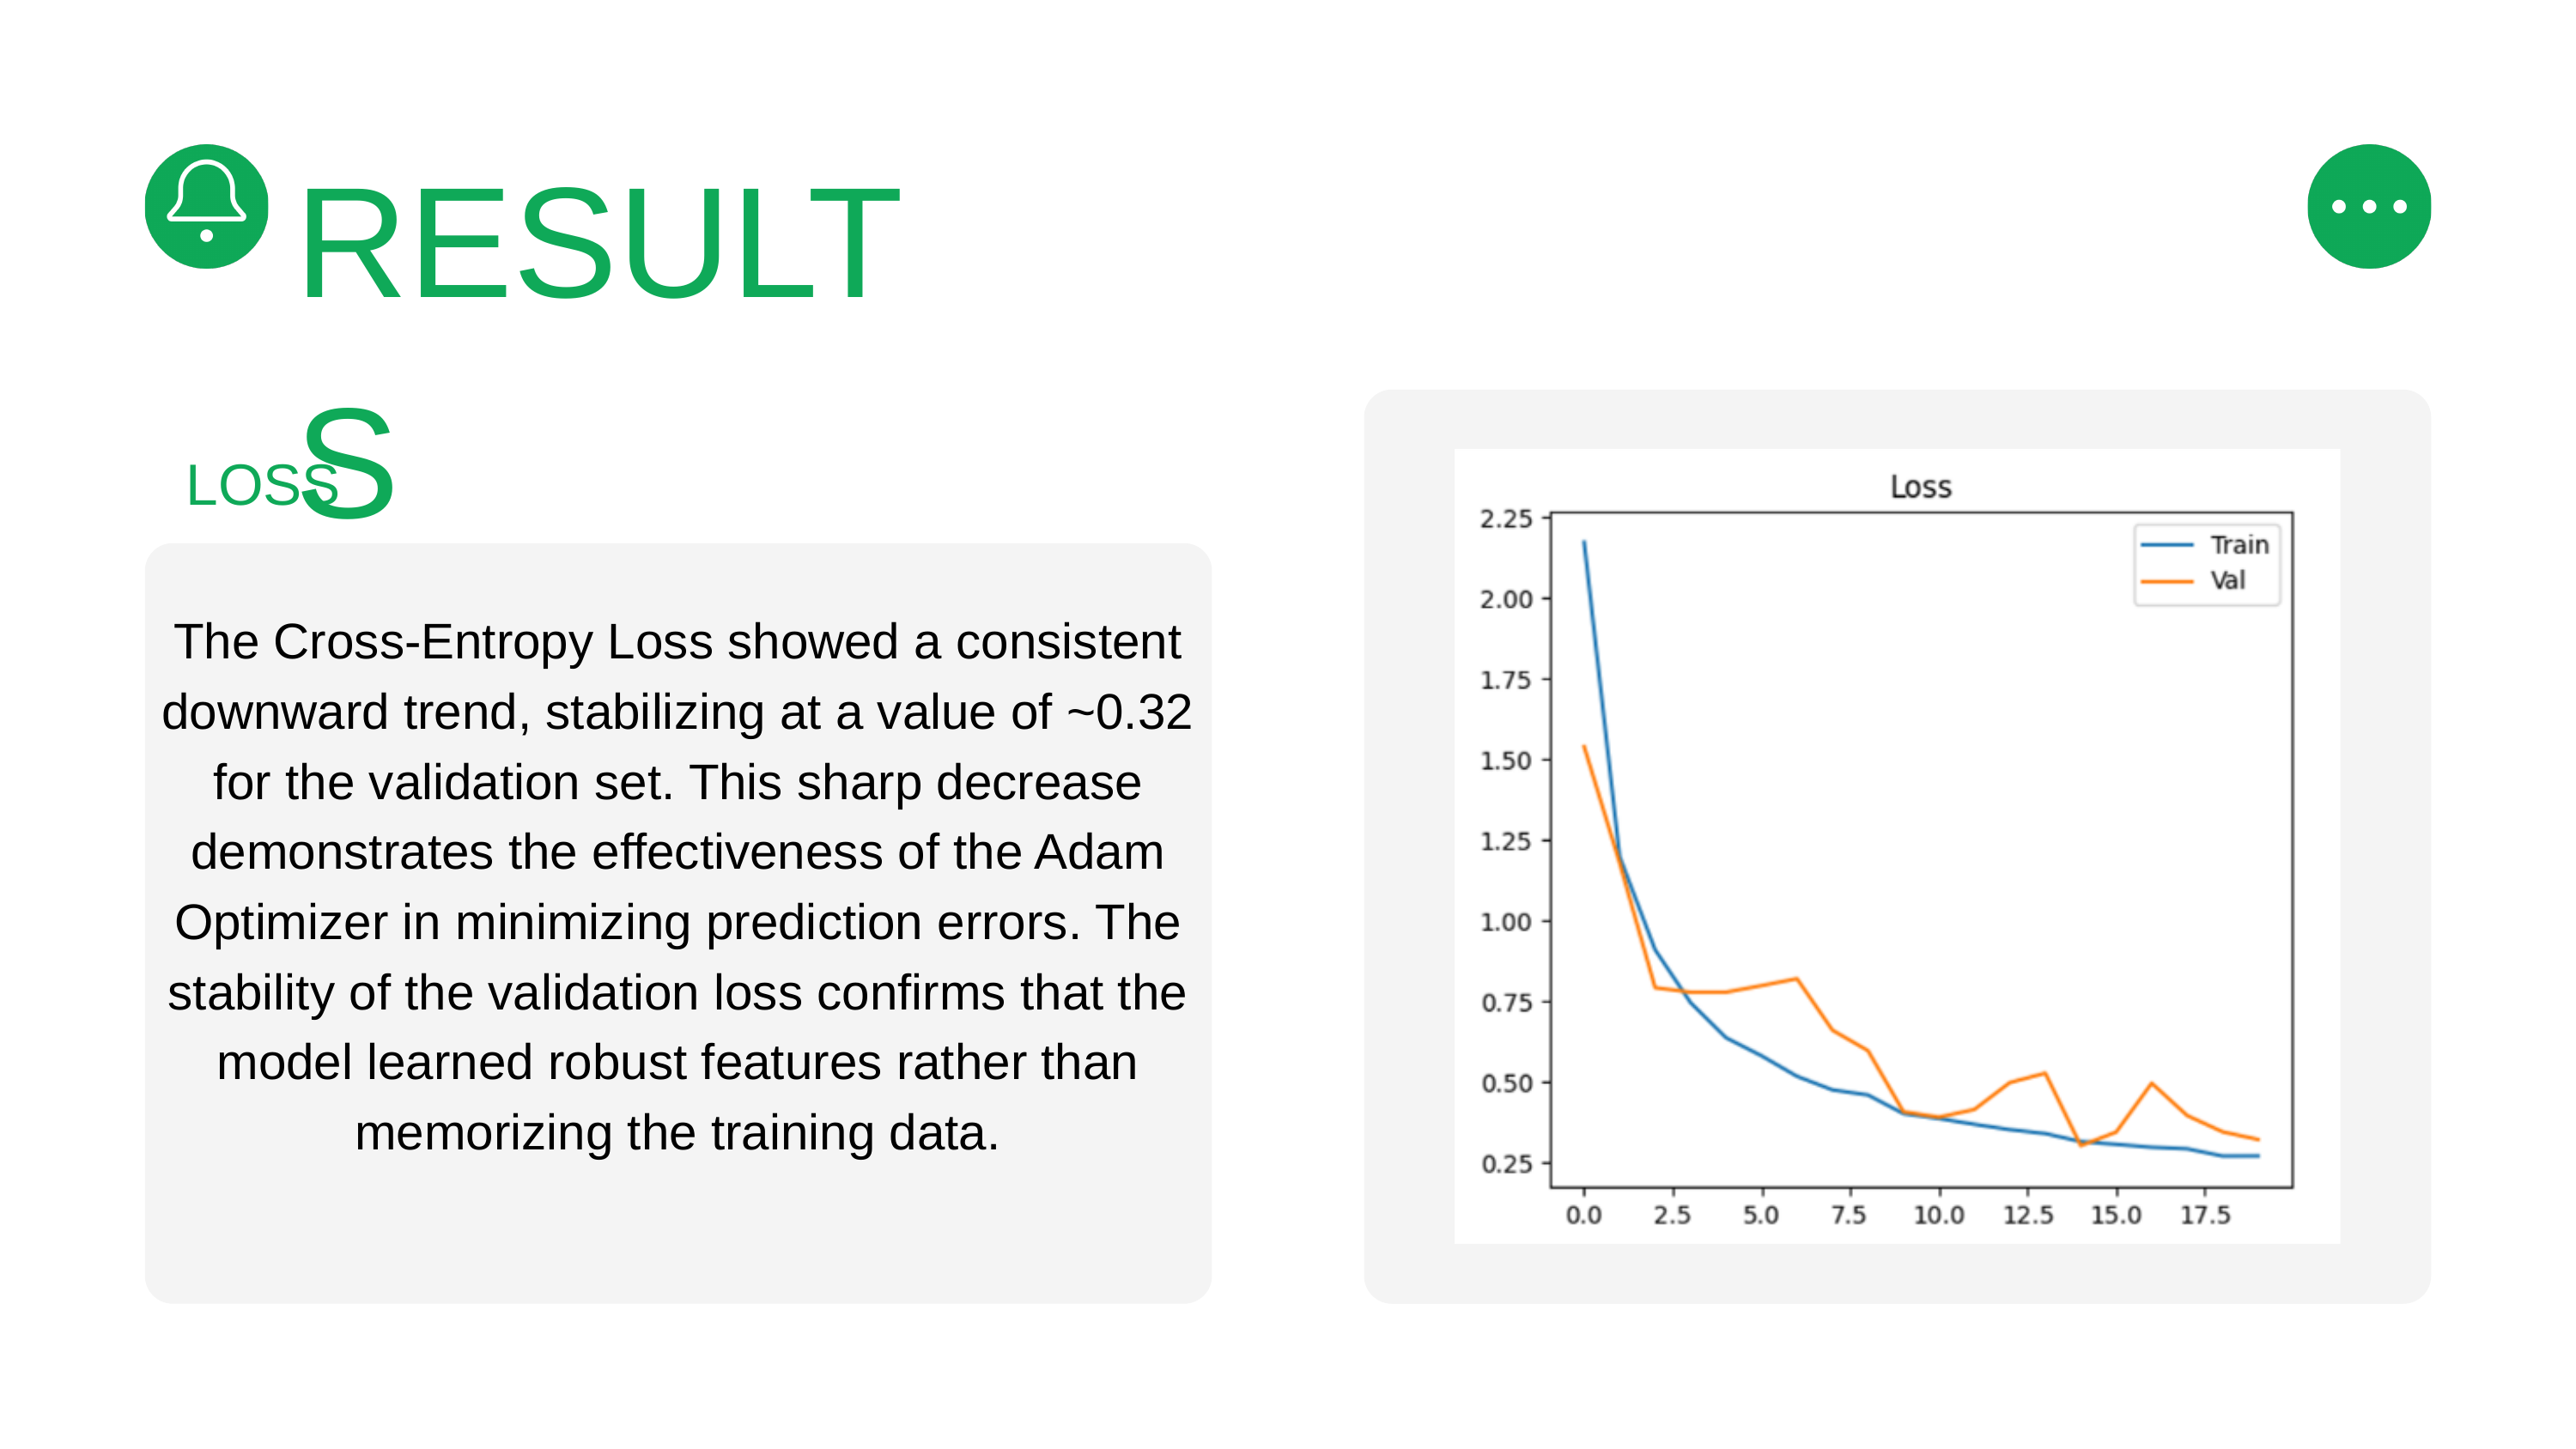

RESULTS

LOSS

The Cross-Entropy Loss showed a consistent downward trend, stabilizing at a value of ~0.32 for the validation set. This sharp decrease demonstrates the effectiveness of the Adam Optimizer in minimizing prediction errors. The stability of the validation loss confirms that the model learned robust features rather than memorizing the training data.